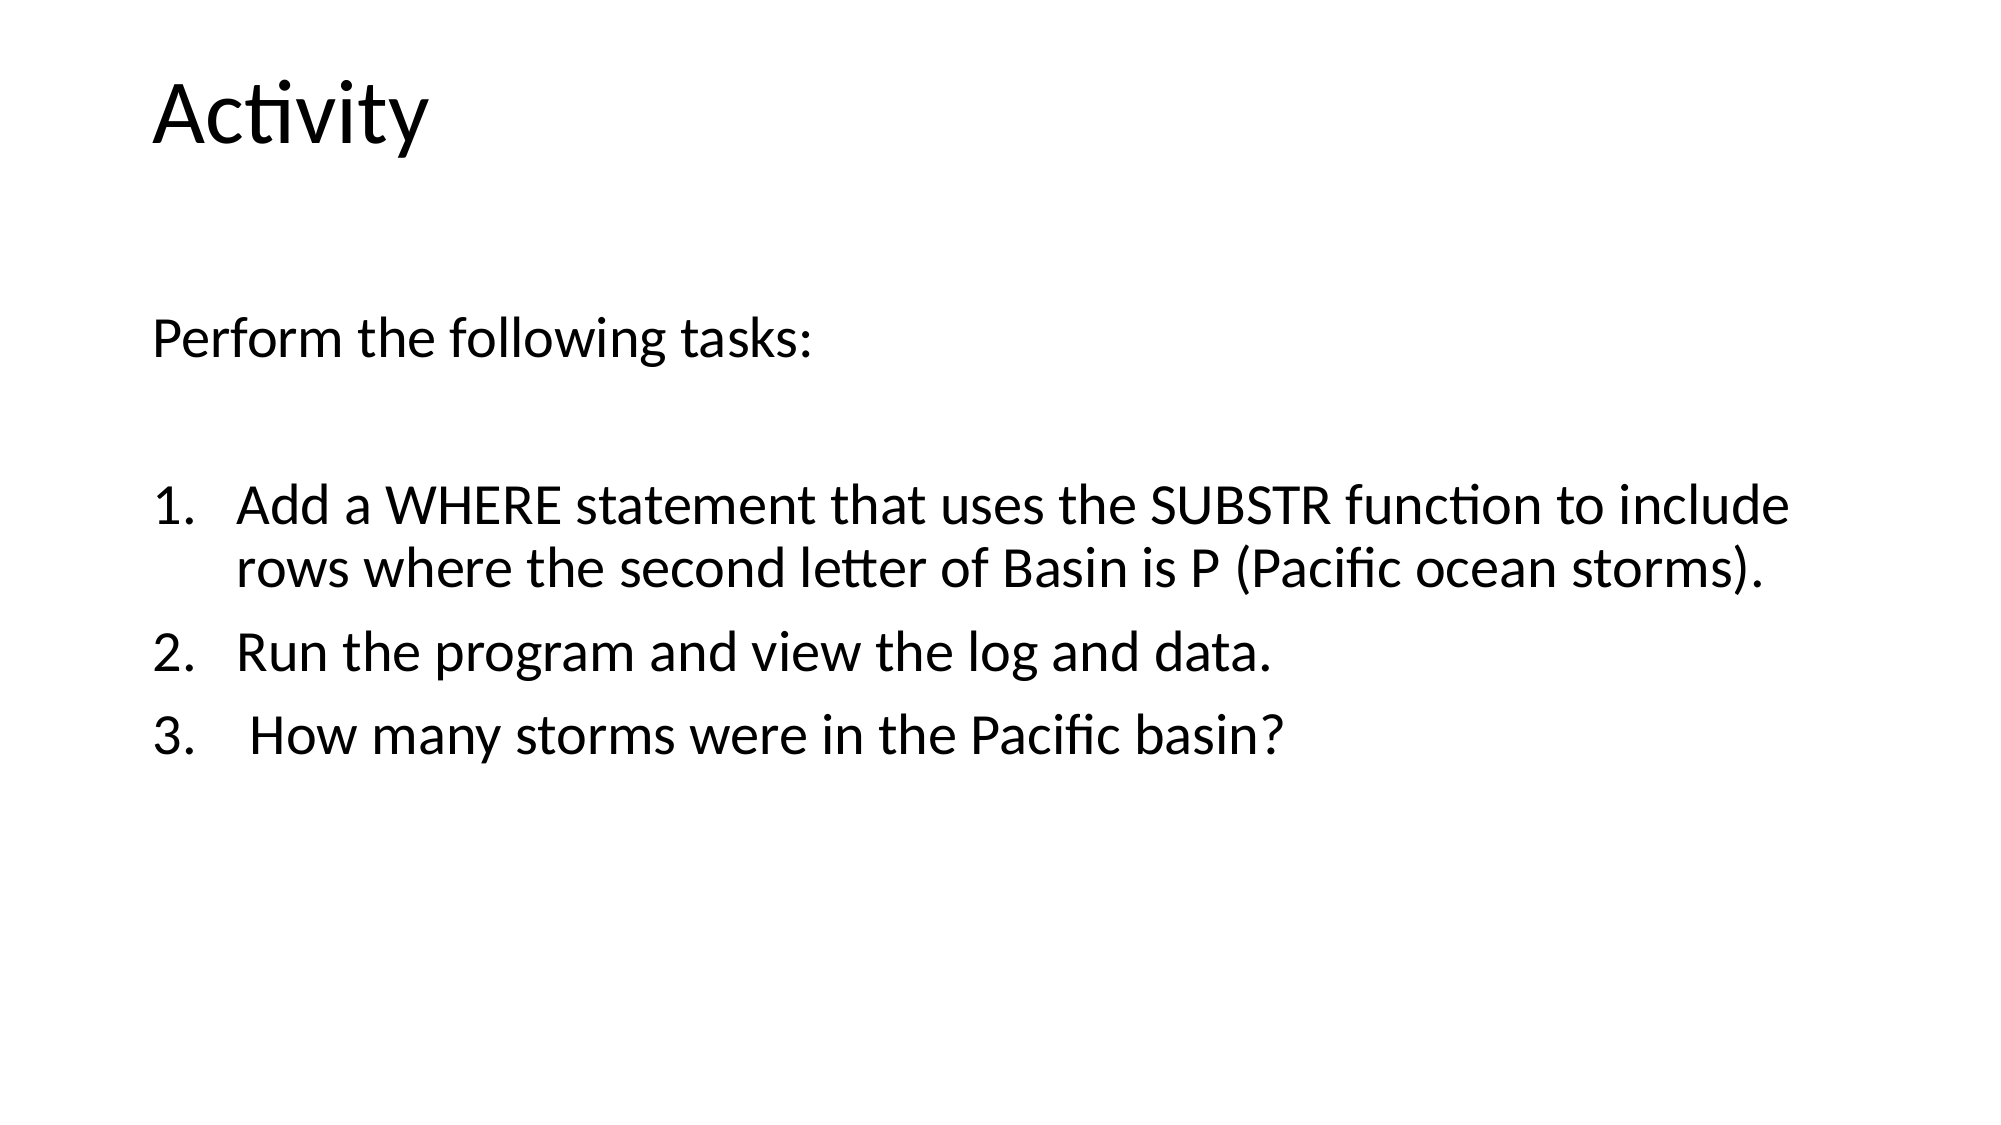

# Activity
Perform the following tasks:

Add a WHERE statement that uses the SUBSTR function to include rows where the second letter of Basin is P (Pacific ocean storms).
Run the program and view the log and data.
 How many storms were in the Pacific basin?